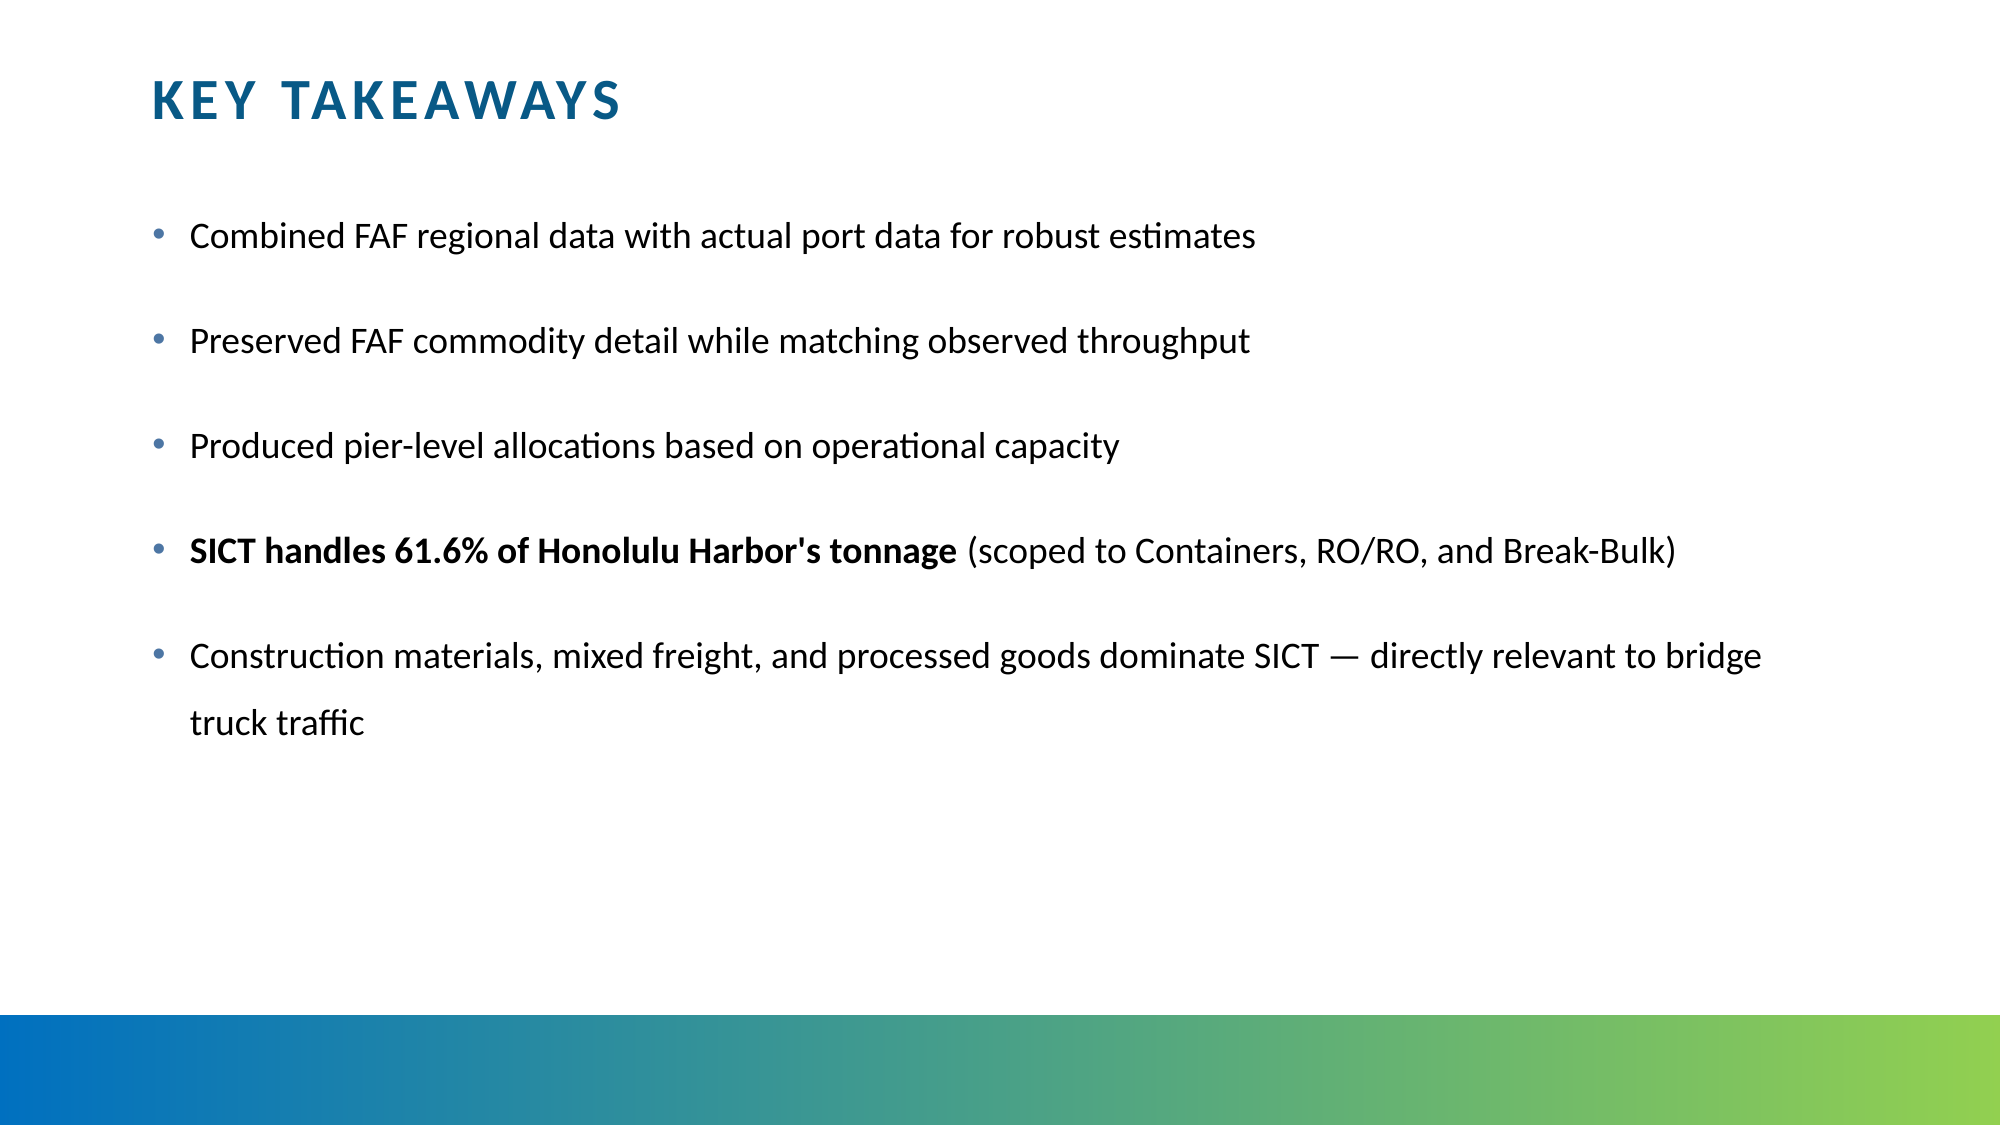

# Key Takeaways
Combined FAF regional data with actual port data for robust estimates
Preserved FAF commodity detail while matching observed throughput
Produced pier-level allocations based on operational capacity
SICT handles 61.6% of Honolulu Harbor's tonnage (scoped to Containers, RO/RO, and Break-Bulk)
Construction materials, mixed freight, and processed goods dominate SICT — directly relevant to bridge truck traffic